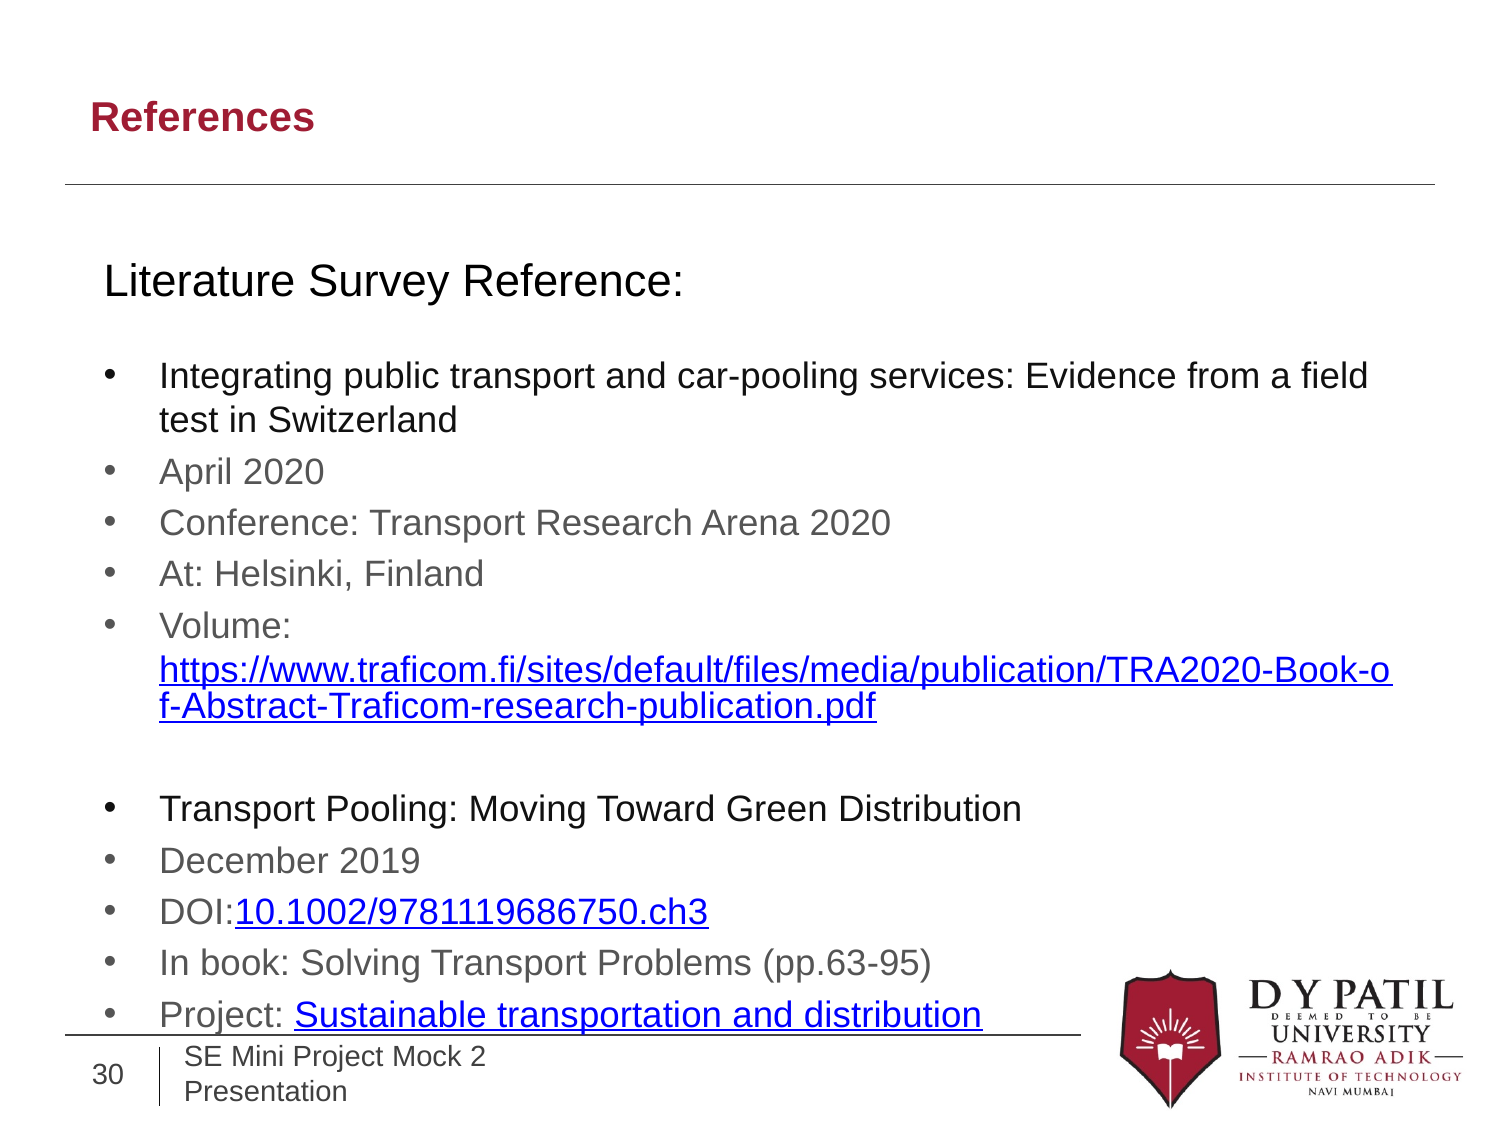

# References
Literature Survey Reference:

Integrating public transport and car-pooling services: Evidence from a field test in Switzerland
April 2020
Conference: Transport Research Arena 2020
At: Helsinki, Finland
Volume: https://www.traficom.fi/sites/default/files/media/publication/TRA2020-Book-of-Abstract-Traficom-research-publication.pdf

Transport Pooling: Moving Toward Green Distribution
December 2019
DOI:10.1002/9781119686750.ch3
In book: Solving Transport Problems (pp.63-95)
Project: Sustainable transportation and distribution

30
SE Mini Project Mock 2 Presentation